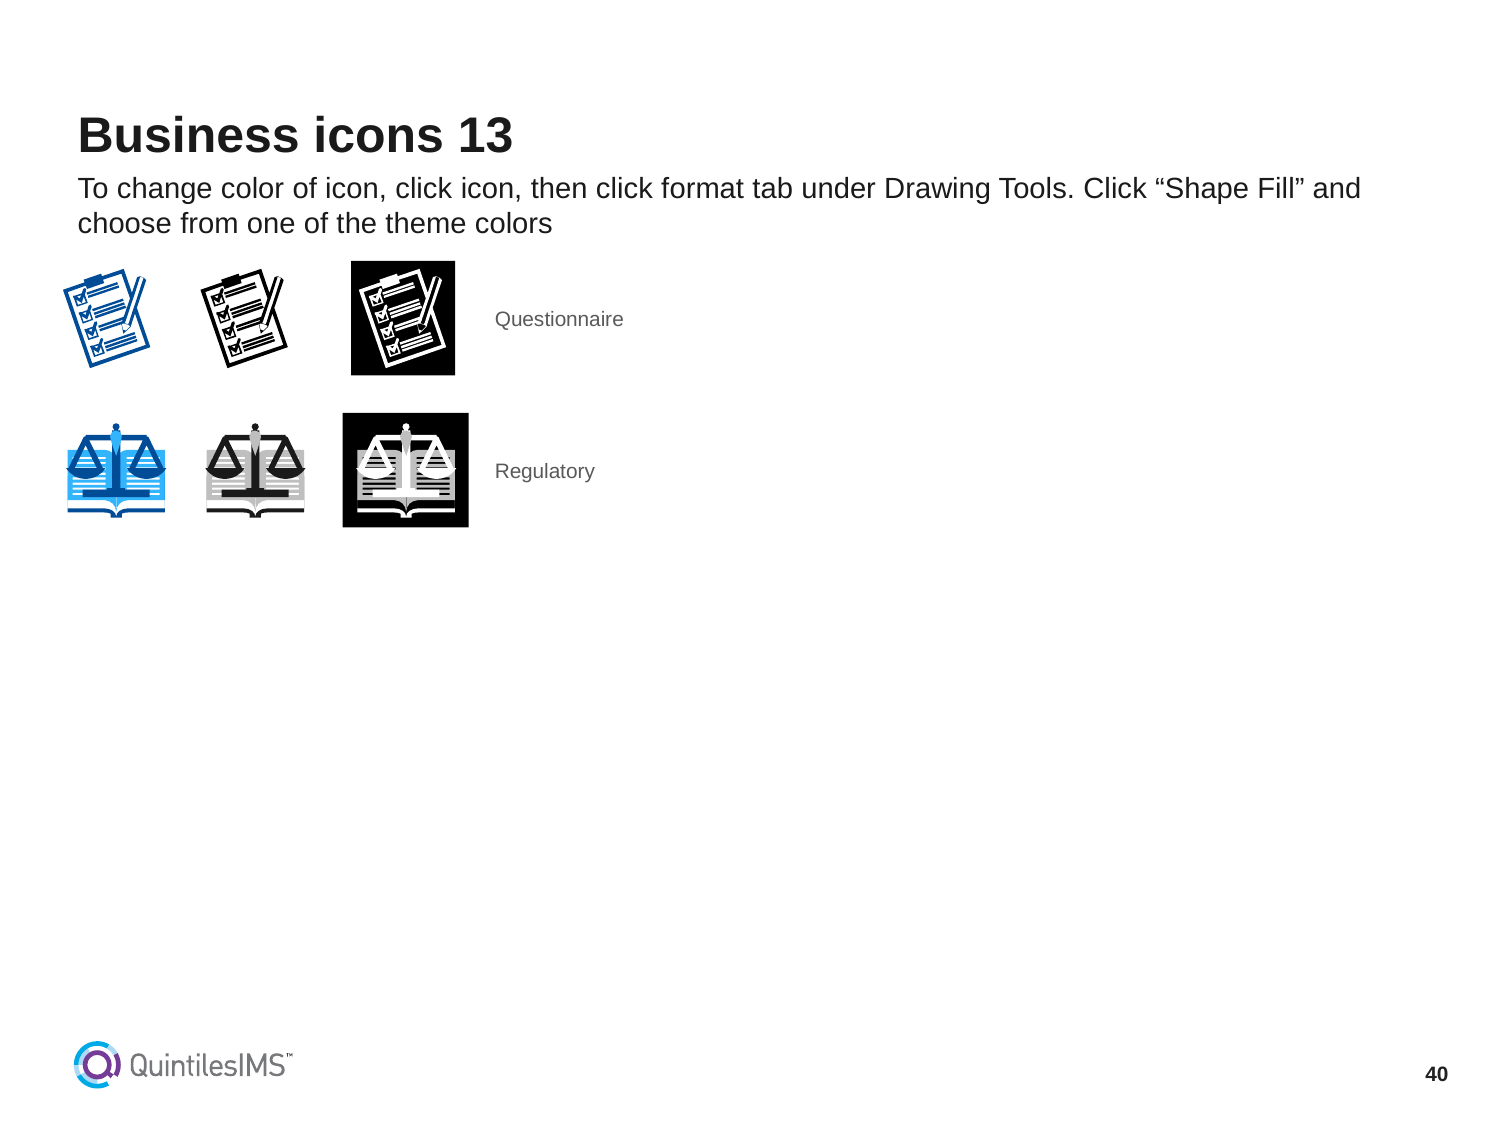

# Business icons 13
To change color of icon, click icon, then click format tab under Drawing Tools. Click “Shape Fill” and choose from one of the theme colors

Questionnaire

Regulatory